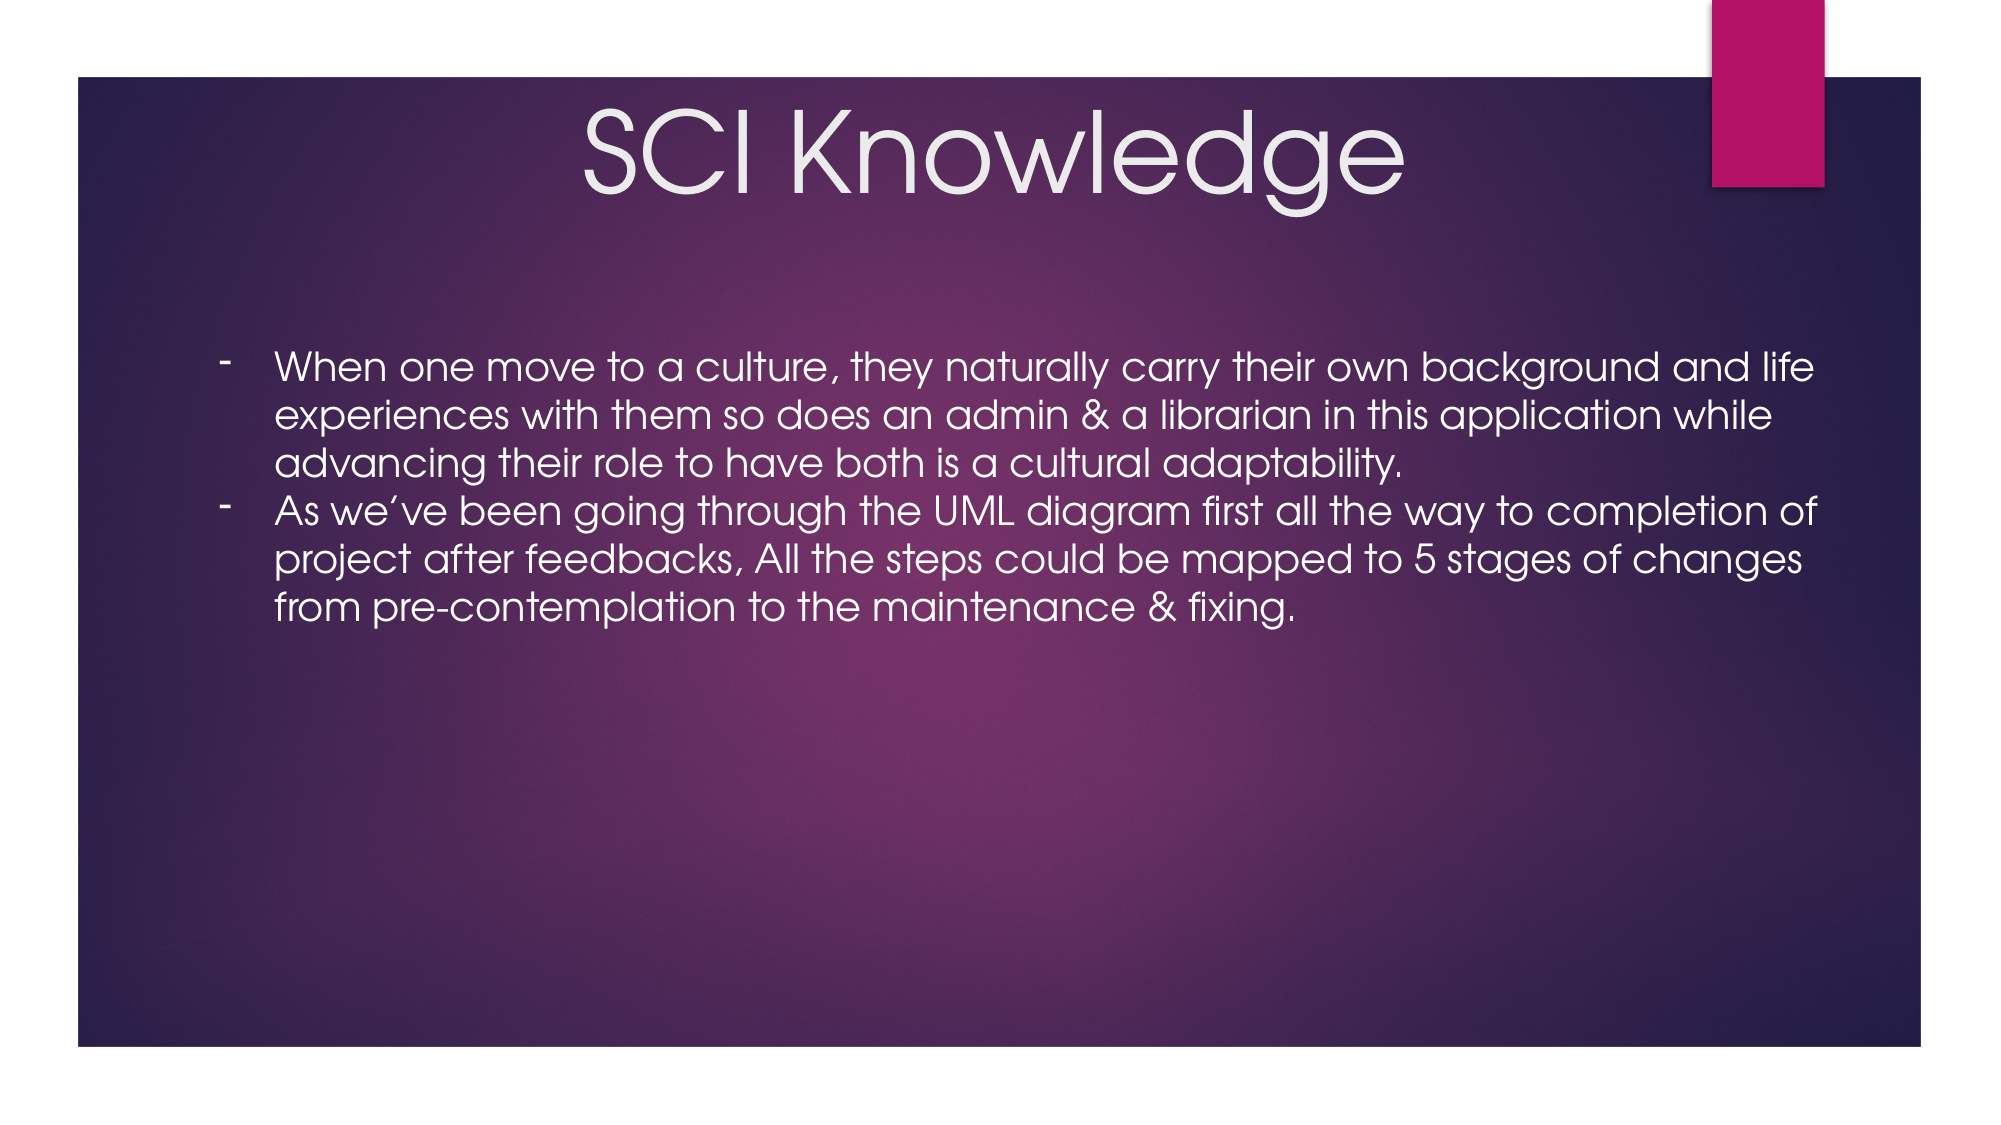

# SCI Knowledge
When one move to a culture, they naturally carry their own background and life experiences with them so does an admin & a librarian in this application while advancing their role to have both is a cultural adaptability.
As we’ve been going through the UML diagram first all the way to completion of project after feedbacks, All the steps could be mapped to 5 stages of changes from pre-contemplation to the maintenance & fixing.